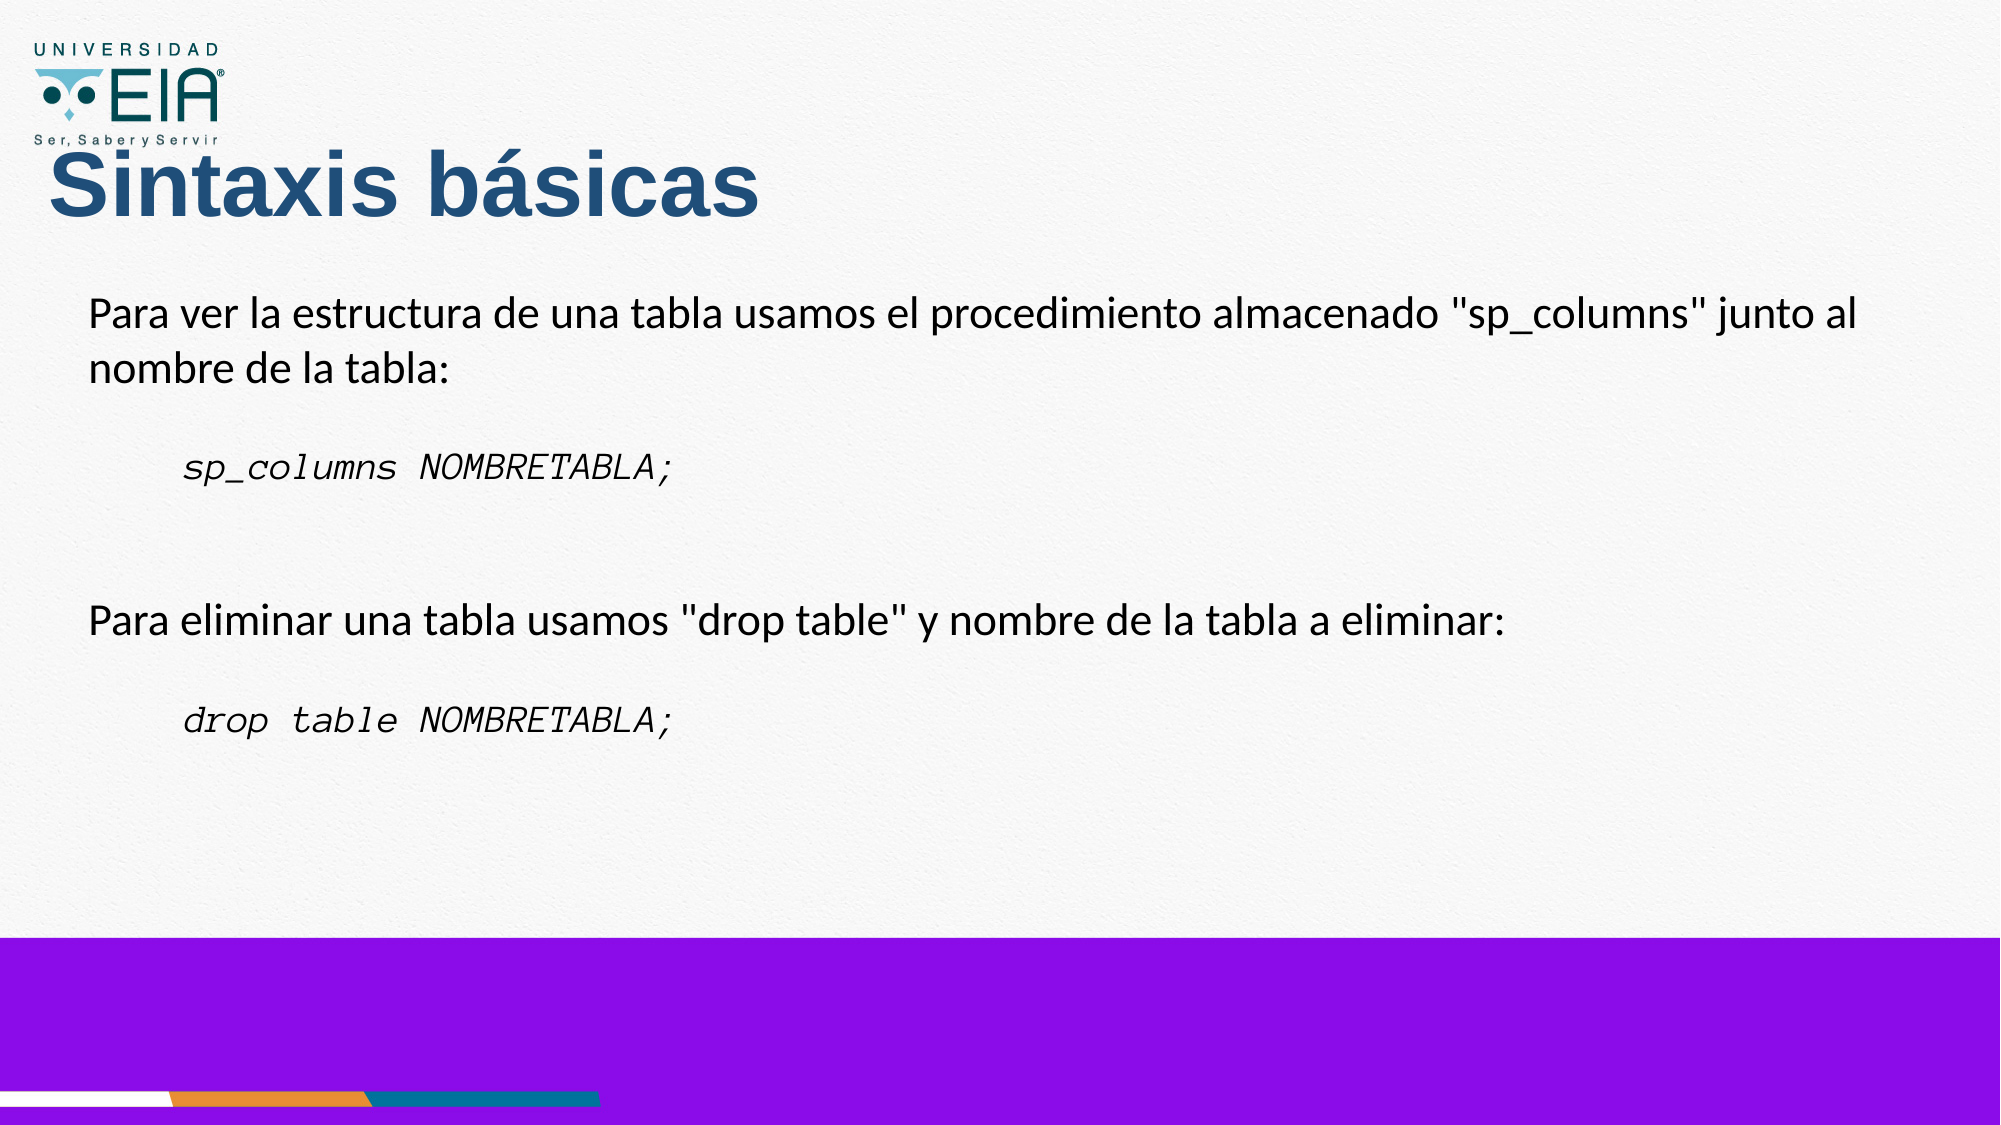

# Sintaxis básicas
Para ver la estructura de una tabla usamos el procedimiento almacenado "sp_columns" junto al nombre de la tabla:

 sp_columns NOMBRETABLA;

Para eliminar una tabla usamos "drop table" y nombre de la tabla a eliminar:

 drop table NOMBRETABLA;